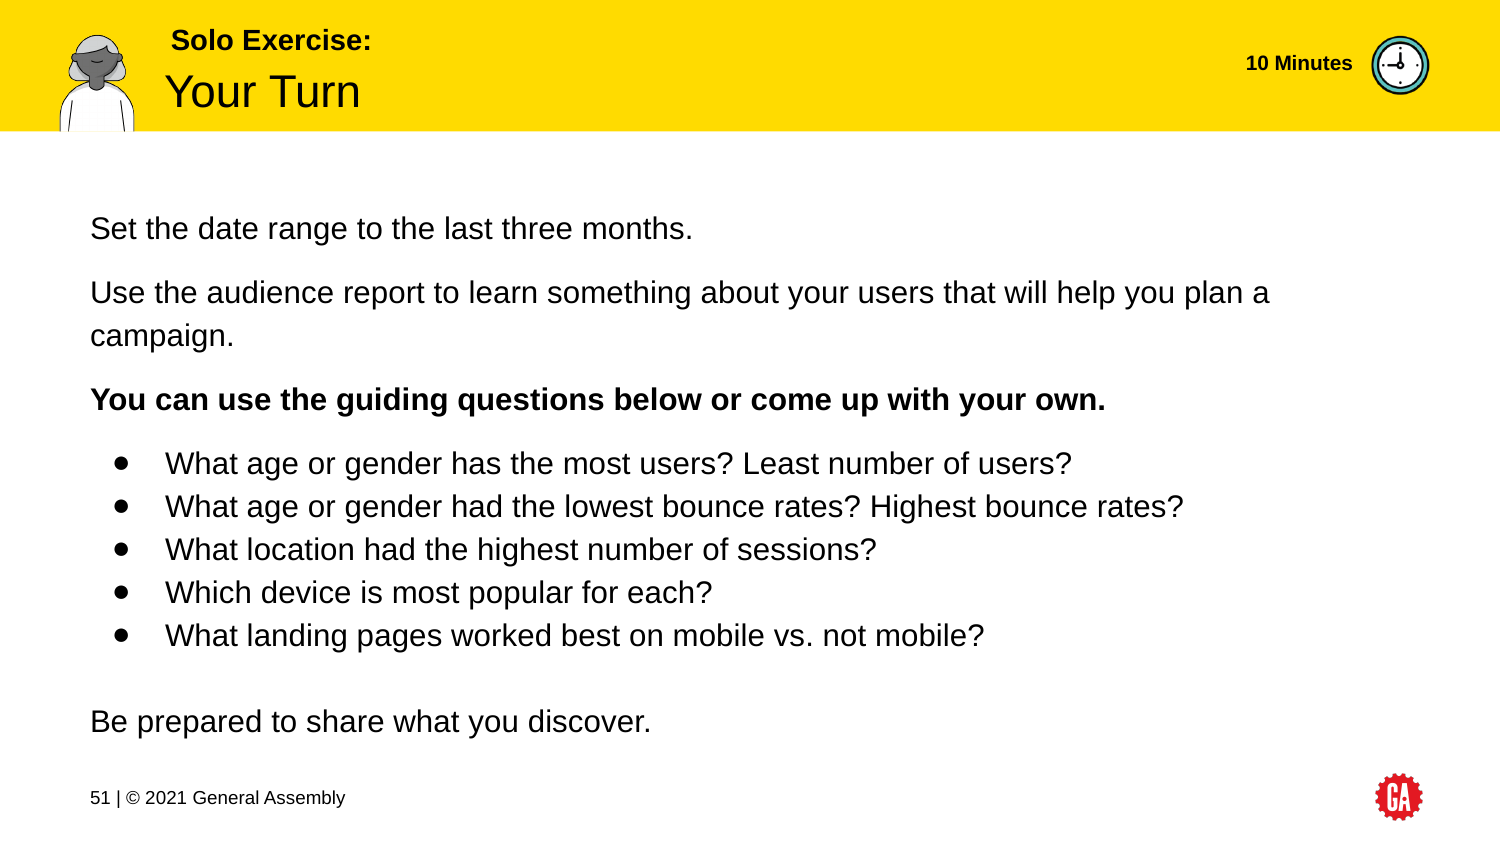

10 Minutes
# Your Turn
Set the date range to the last three months.
Use the audience report to learn something about your users that will help you plan a campaign.
You can use the guiding questions below or come up with your own.
What age or gender has the most users? Least number of users?
What age or gender had the lowest bounce rates? Highest bounce rates?
What location had the highest number of sessions?
Which device is most popular for each?
What landing pages worked best on mobile vs. not mobile?
Be prepared to share what you discover.
51 | © 2021 General Assembly

51